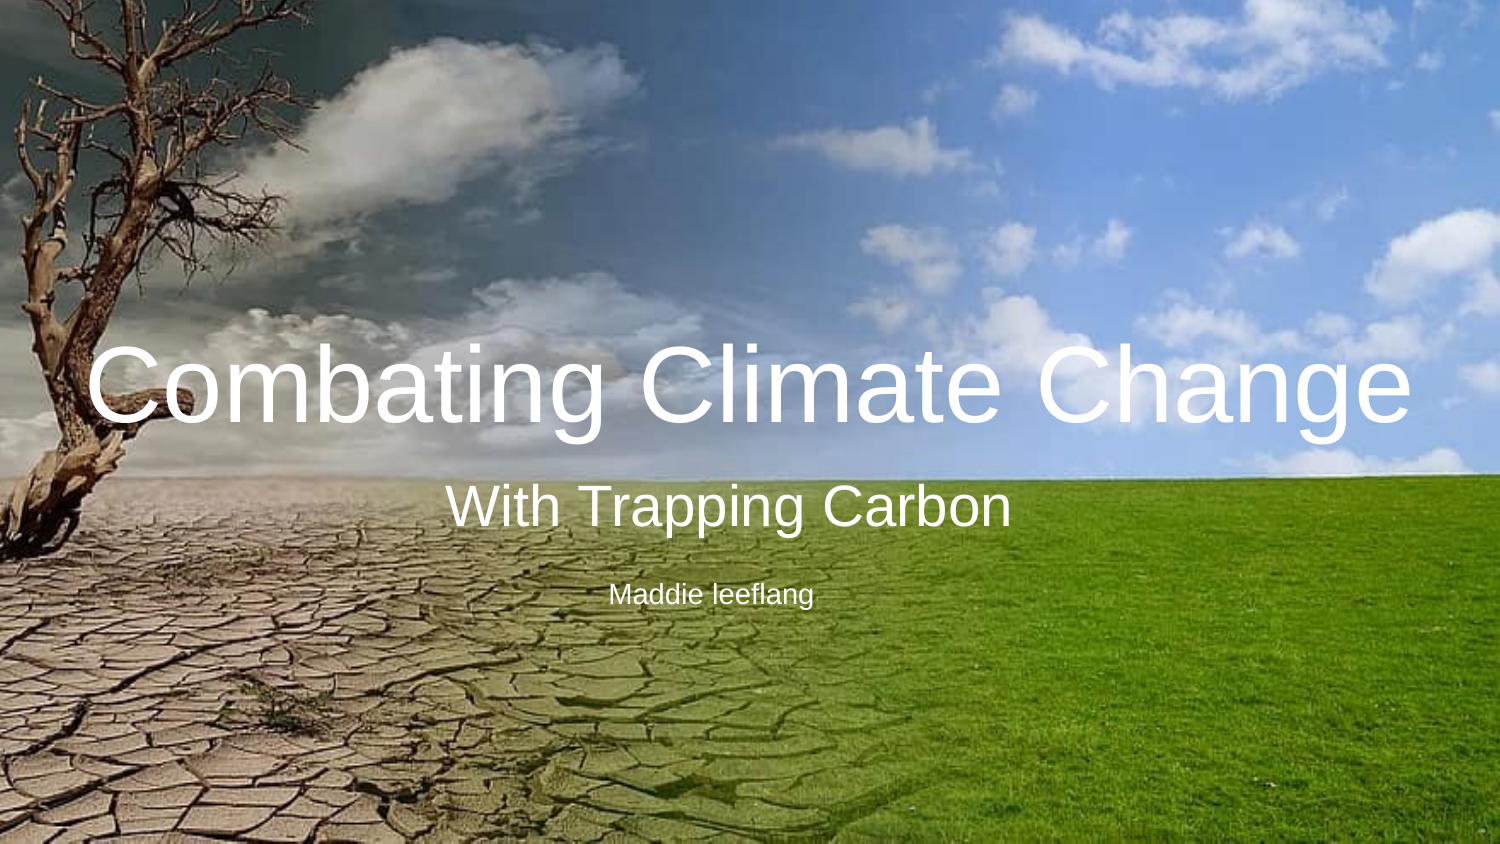

# Combating Climate Change
With Trapping Carbon
Maddie leeflang